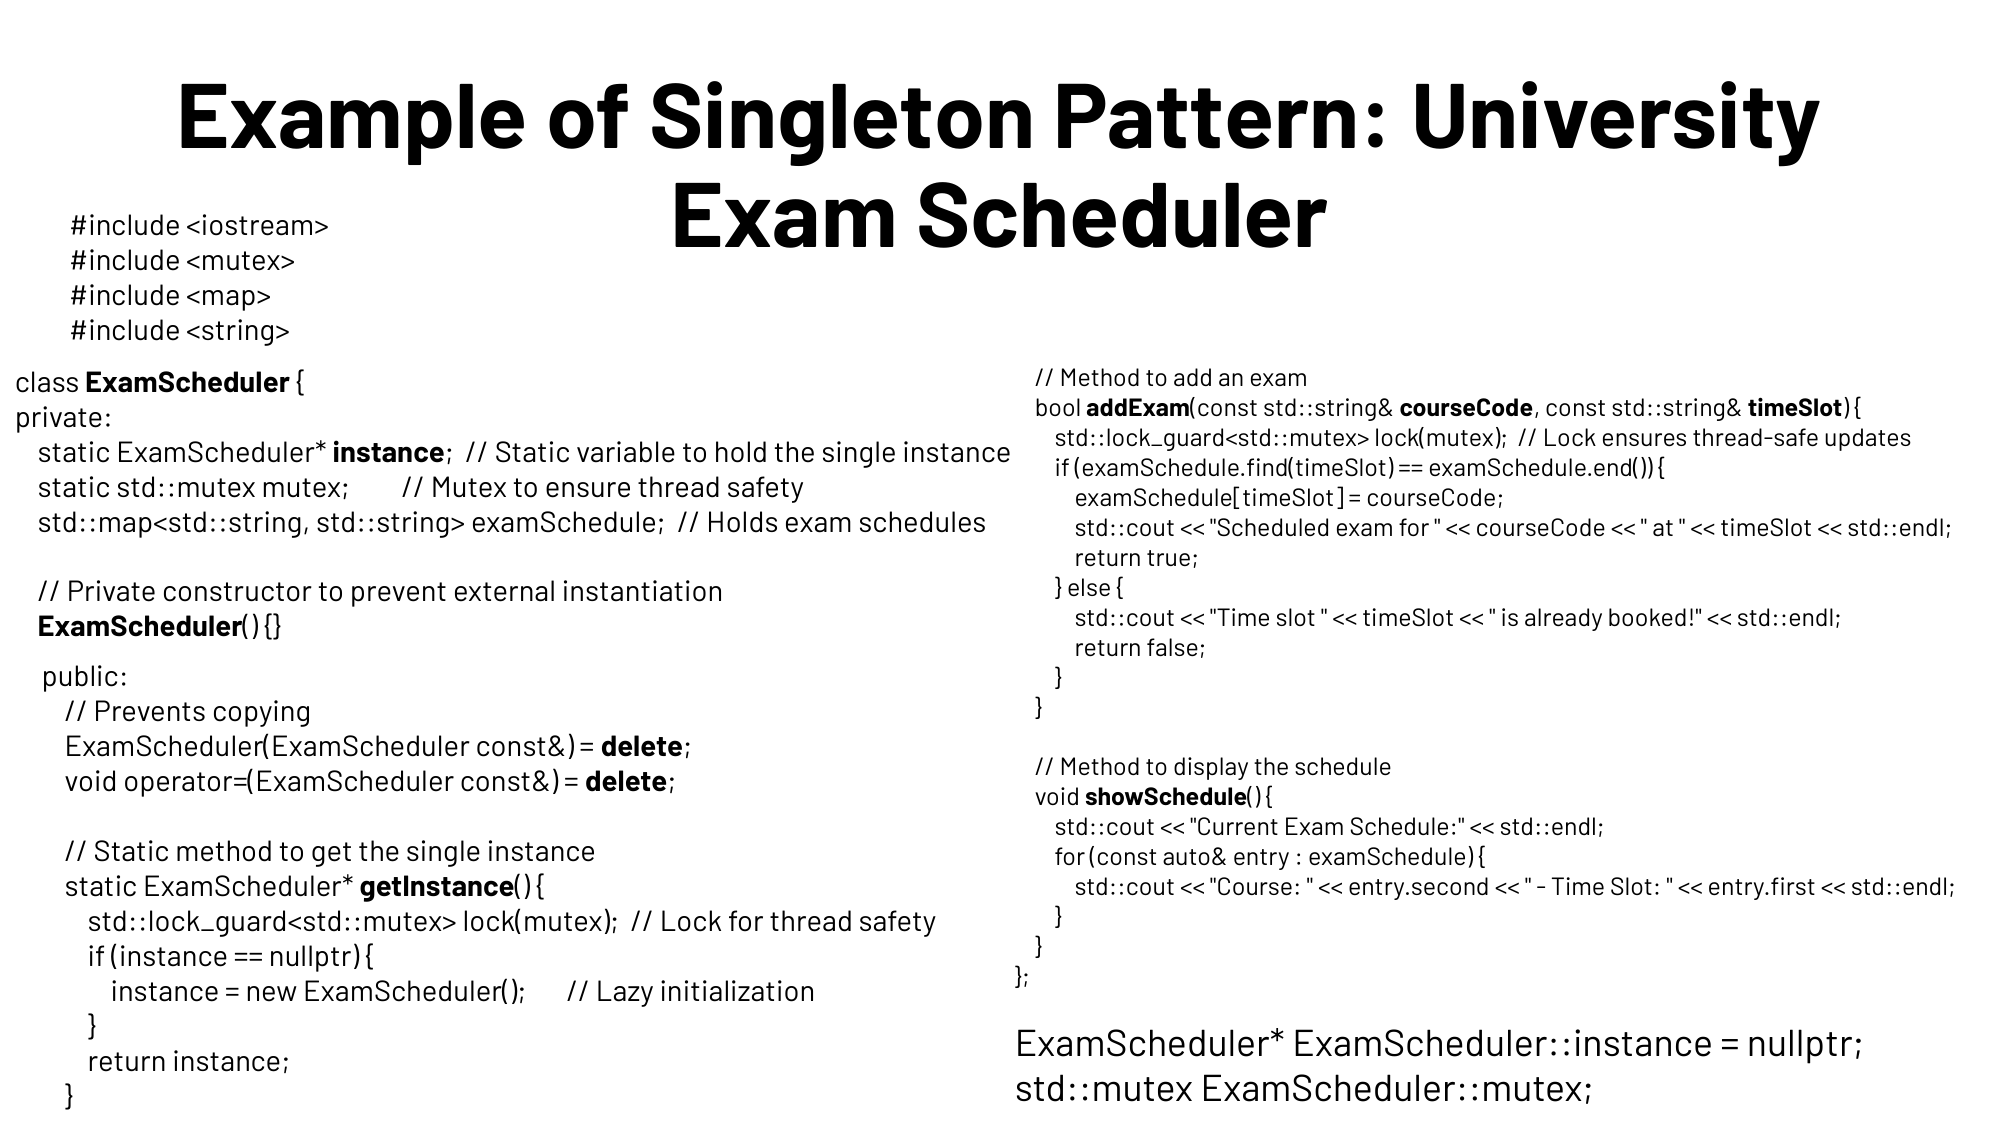

# Example of Singleton Pattern: University Exam Scheduler
#include <iostream>
#include <mutex>
#include <map>
#include <string>

    // Method to add an exam
    bool addExam(const std::string& courseCode, const std::string& timeSlot) {
        std::lock_guard<std::mutex> lock(mutex);  // Lock ensures thread-safe updates
        if (examSchedule.find(timeSlot) == examSchedule.end()) {
            examSchedule[timeSlot] = courseCode;
            std::cout << "Scheduled exam for " << courseCode << " at " << timeSlot << std::endl;
            return true;
        } else {
            std::cout << "Time slot " << timeSlot << " is already booked!" << std::endl;
            return false;
        }
    }

    // Method to display the schedule
    void showSchedule() {
        std::cout << "Current Exam Schedule:" << std::endl;
        for (const auto& entry : examSchedule) {
            std::cout << "Course: " << entry.second << " - Time Slot: " << entry.first << std::endl;
        }
    }
};
class ExamScheduler {
private:
    static ExamScheduler* instance;  // Static variable to hold the single instance
    static std::mutex mutex;         // Mutex to ensure thread safety
    std::map<std::string, std::string> examSchedule;  // Holds exam schedules

    // Private constructor to prevent external instantiation
    ExamScheduler() {}

public:
    // Prevents copying
    ExamScheduler(ExamScheduler const&) = delete;
    void operator=(ExamScheduler const&) = delete;

    // Static method to get the single instance
    static ExamScheduler* getInstance() {
        std::lock_guard<std::mutex> lock(mutex);  // Lock for thread safety
        if (instance == nullptr) {
            instance = new ExamScheduler();       // Lazy initialization
        }
        return instance;
    }
ExamScheduler* ExamScheduler::instance = nullptr;
std::mutex ExamScheduler::mutex;